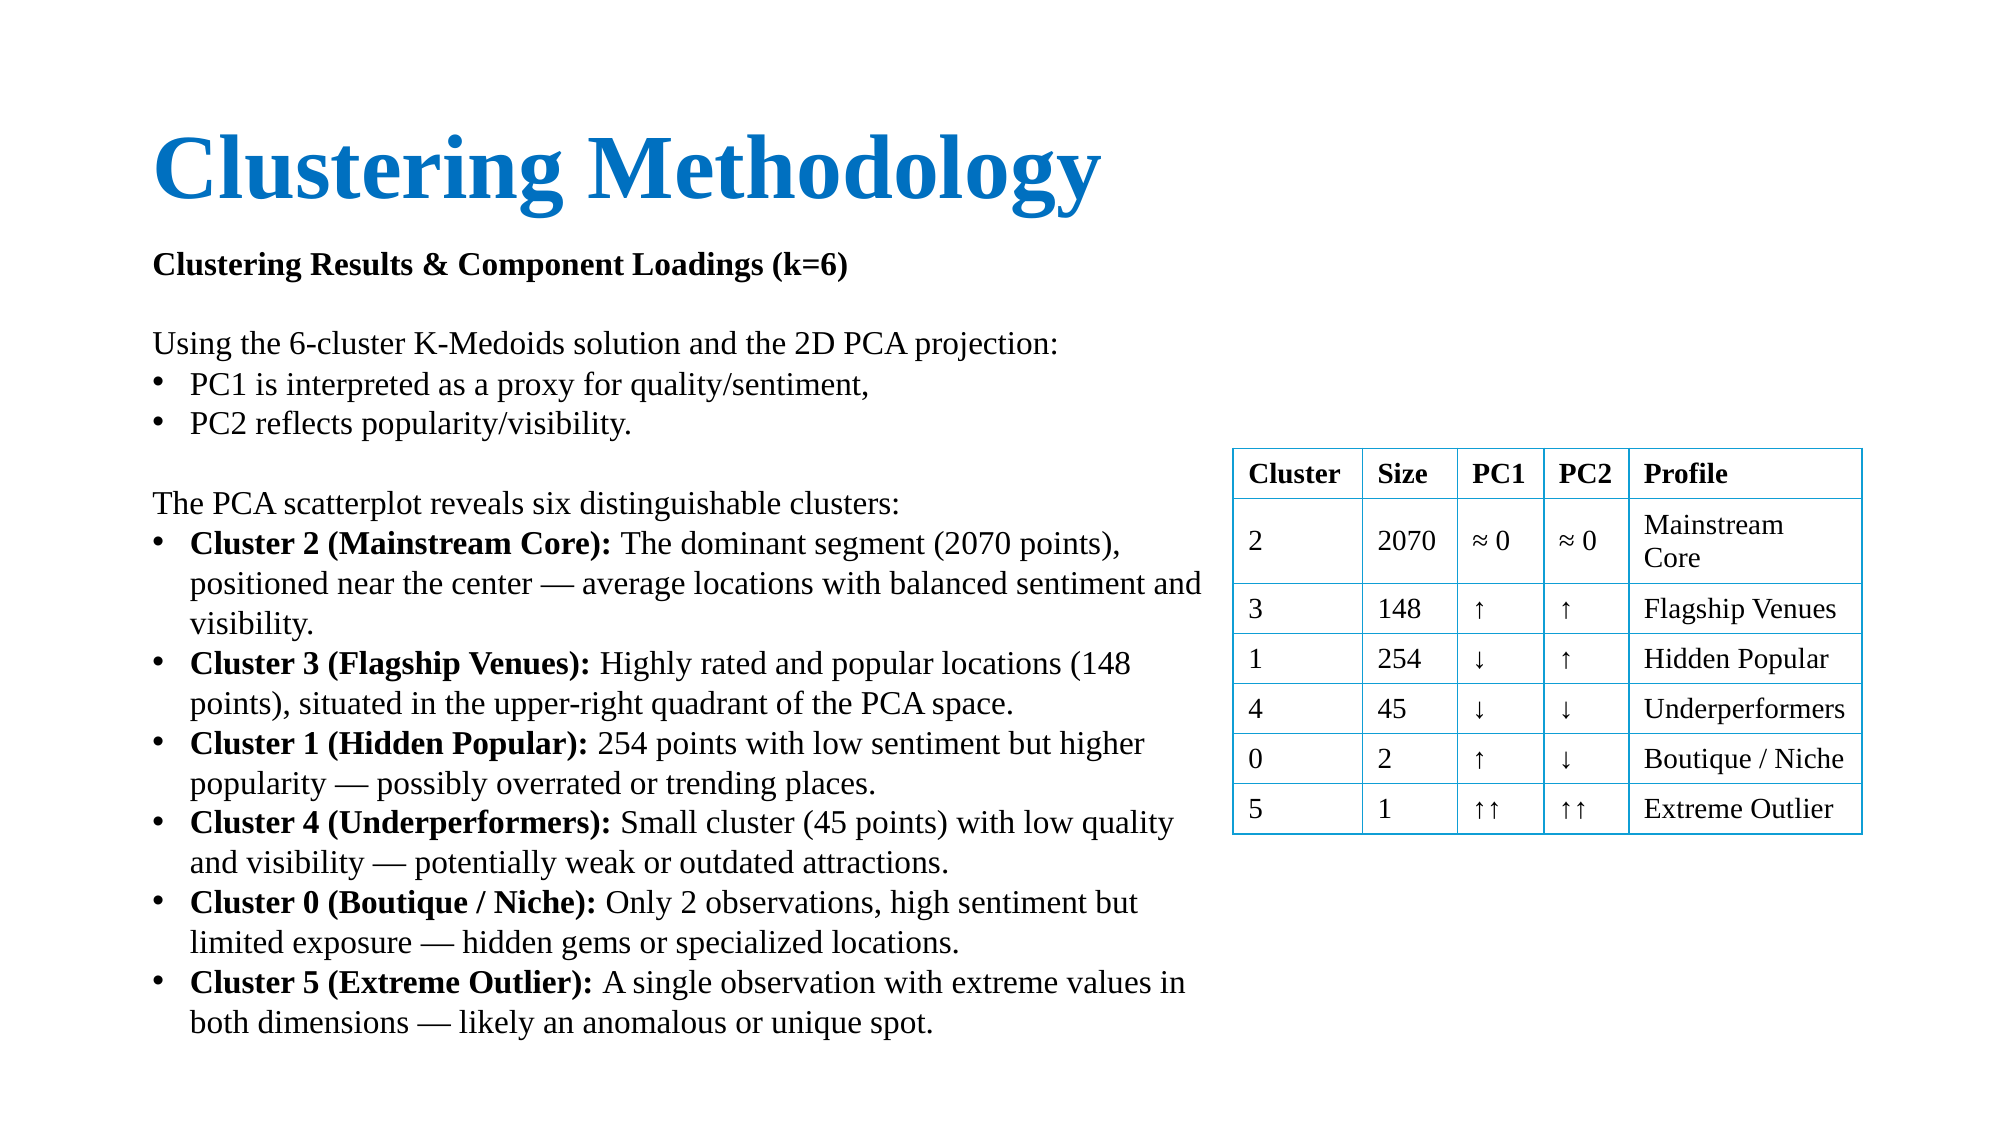

# Clustering Methodology
Clustering Results & Component Loadings (k=6)

Using the 6-cluster K-Medoids solution and the 2D PCA projection:
PC1 is interpreted as a proxy for quality/sentiment,
PC2 reflects popularity/visibility.

The PCA scatterplot reveals six distinguishable clusters:
Cluster 2 (Mainstream Core): The dominant segment (2070 points), positioned near the center — average locations with balanced sentiment and visibility.
Cluster 3 (Flagship Venues): Highly rated and popular locations (148 points), situated in the upper-right quadrant of the PCA space.
Cluster 1 (Hidden Popular): 254 points with low sentiment but higher popularity — possibly overrated or trending places.
Cluster 4 (Underperformers): Small cluster (45 points) with low quality and visibility — potentially weak or outdated attractions.
Cluster 0 (Boutique / Niche): Only 2 observations, high sentiment but limited exposure — hidden gems or specialized locations.
Cluster 5 (Extreme Outlier): A single observation with extreme values in both dimensions — likely an anomalous or unique spot.
| Cluster | Size | PC1 | PC2 | Profile |
| --- | --- | --- | --- | --- |
| 2 | 2070 | ≈ 0 | ≈ 0 | Mainstream Core |
| 3 | 148 | ↑ | ↑ | Flagship Venues |
| 1 | 254 | ↓ | ↑ | Hidden Popular |
| 4 | 45 | ↓ | ↓ | Underperformers |
| 0 | 2 | ↑ | ↓ | Boutique / Niche |
| 5 | 1 | ↑↑ | ↑↑ | Extreme Outlier |